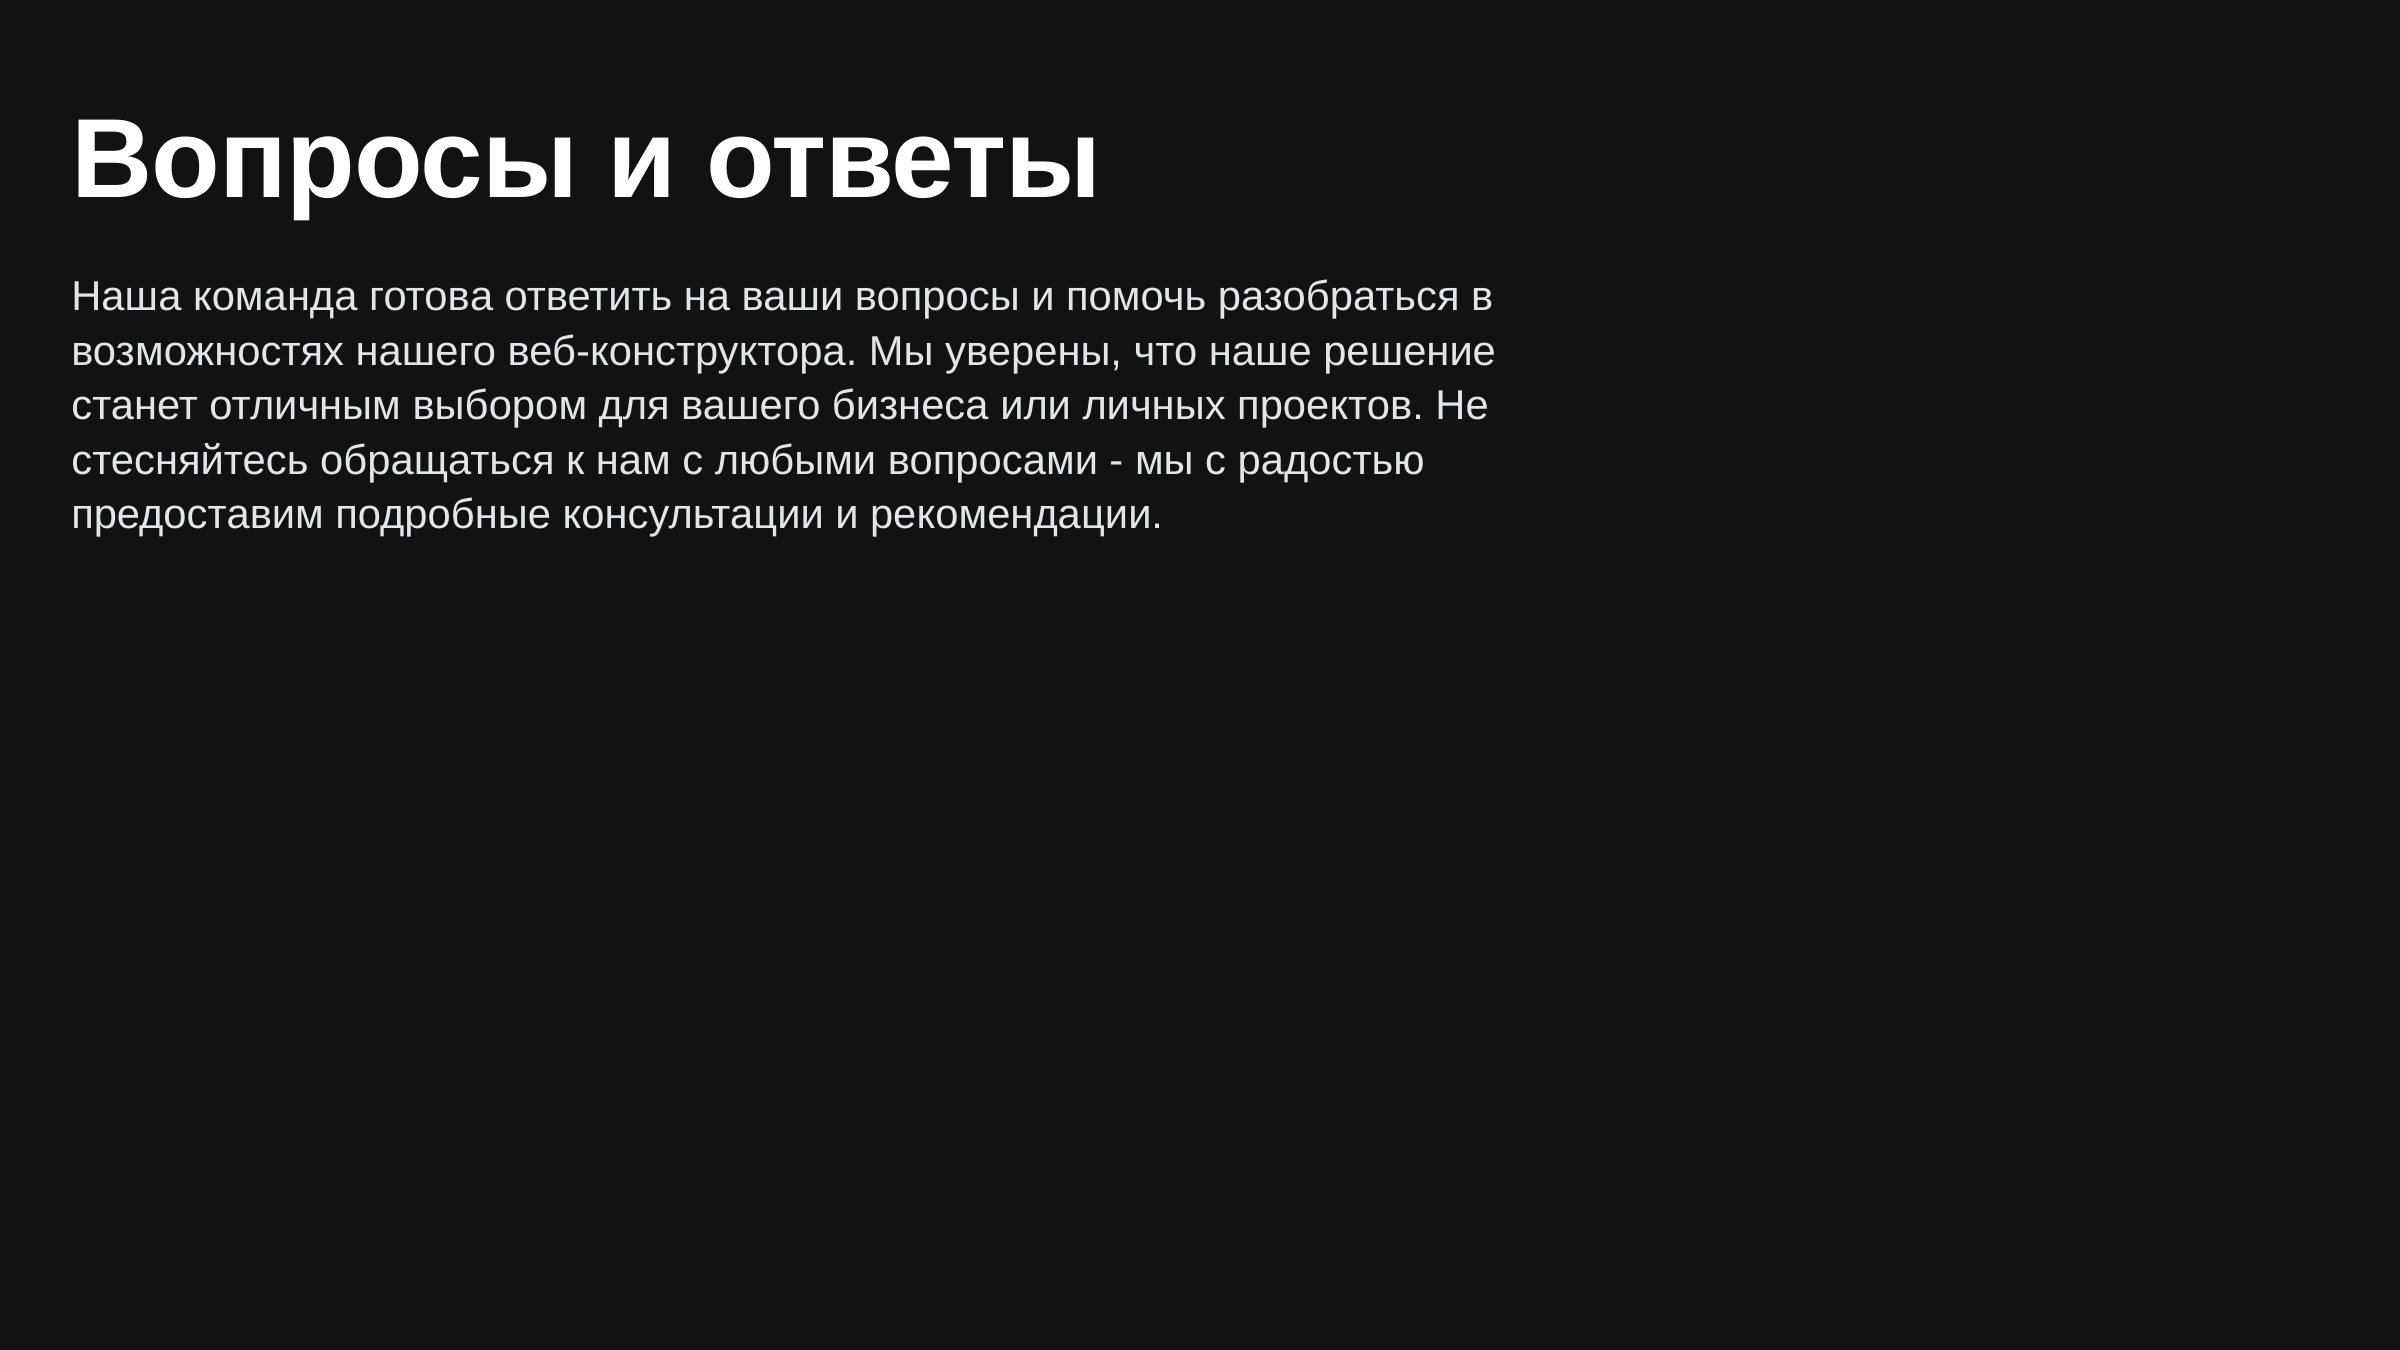

Вопросы и ответы
Наша команда готова ответить на ваши вопросы и помочь разобраться в возможностях нашего веб-конструктора. Мы уверены, что наше решение станет отличным выбором для вашего бизнеса или личных проектов. Не стесняйтесь обращаться к нам с любыми вопросами - мы с радостью предоставим подробные консультации и рекомендации.